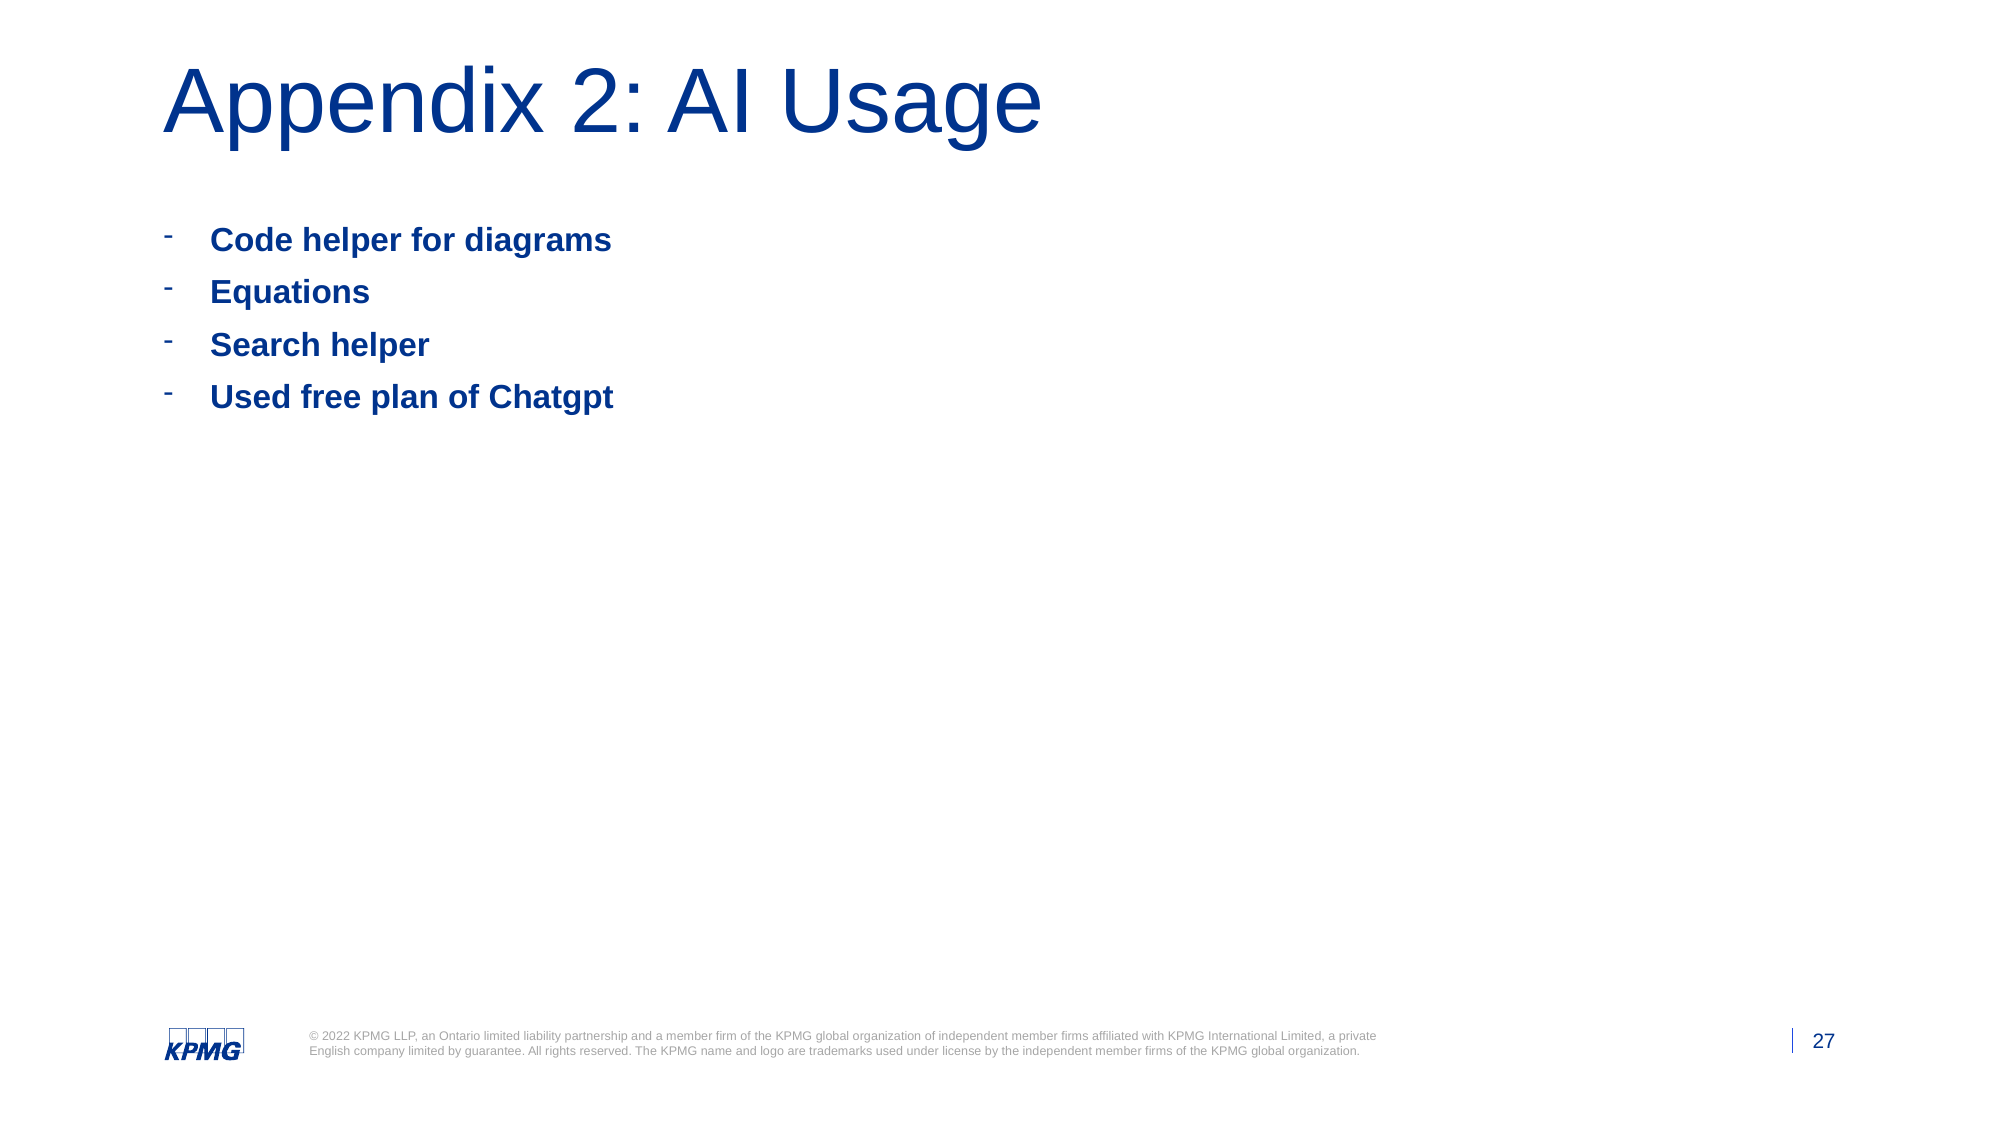

# Appendix 2: AI Usage
Code helper for diagrams
Equations
Search helper
Used free plan of Chatgpt